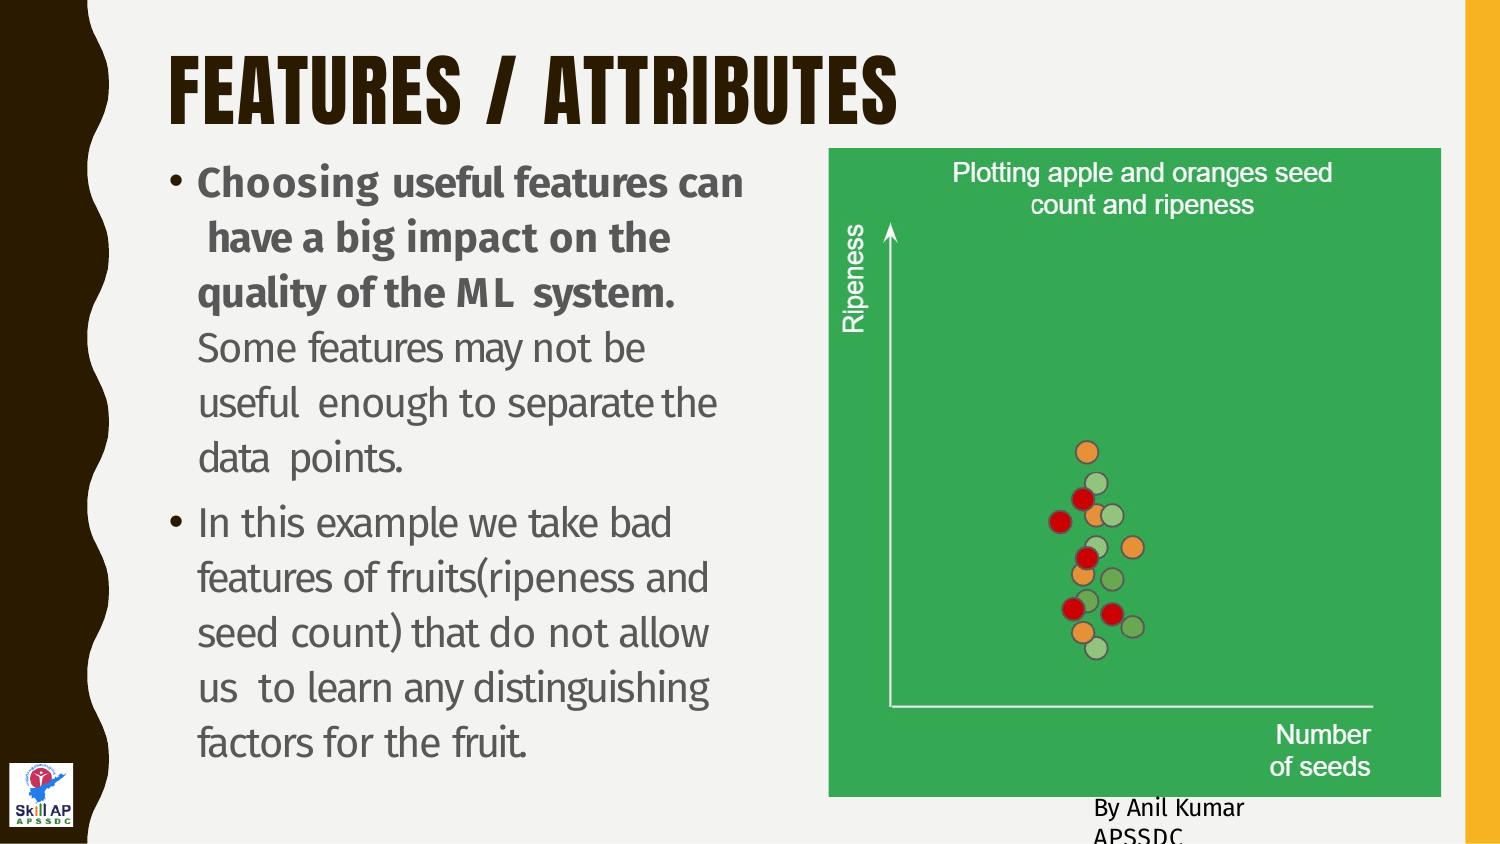

# FEATURES / ATTRIBUTES
Choosing useful features can  have a big impact on the  quality of the ML system.  Some features may not be useful  enough to separate the data  points.
In this example we take bad  features of fruits(ripeness and  seed count) that do not allow us  to learn any distinguishing  factors for the fruit.

By Anil Kumar APSSDC
40